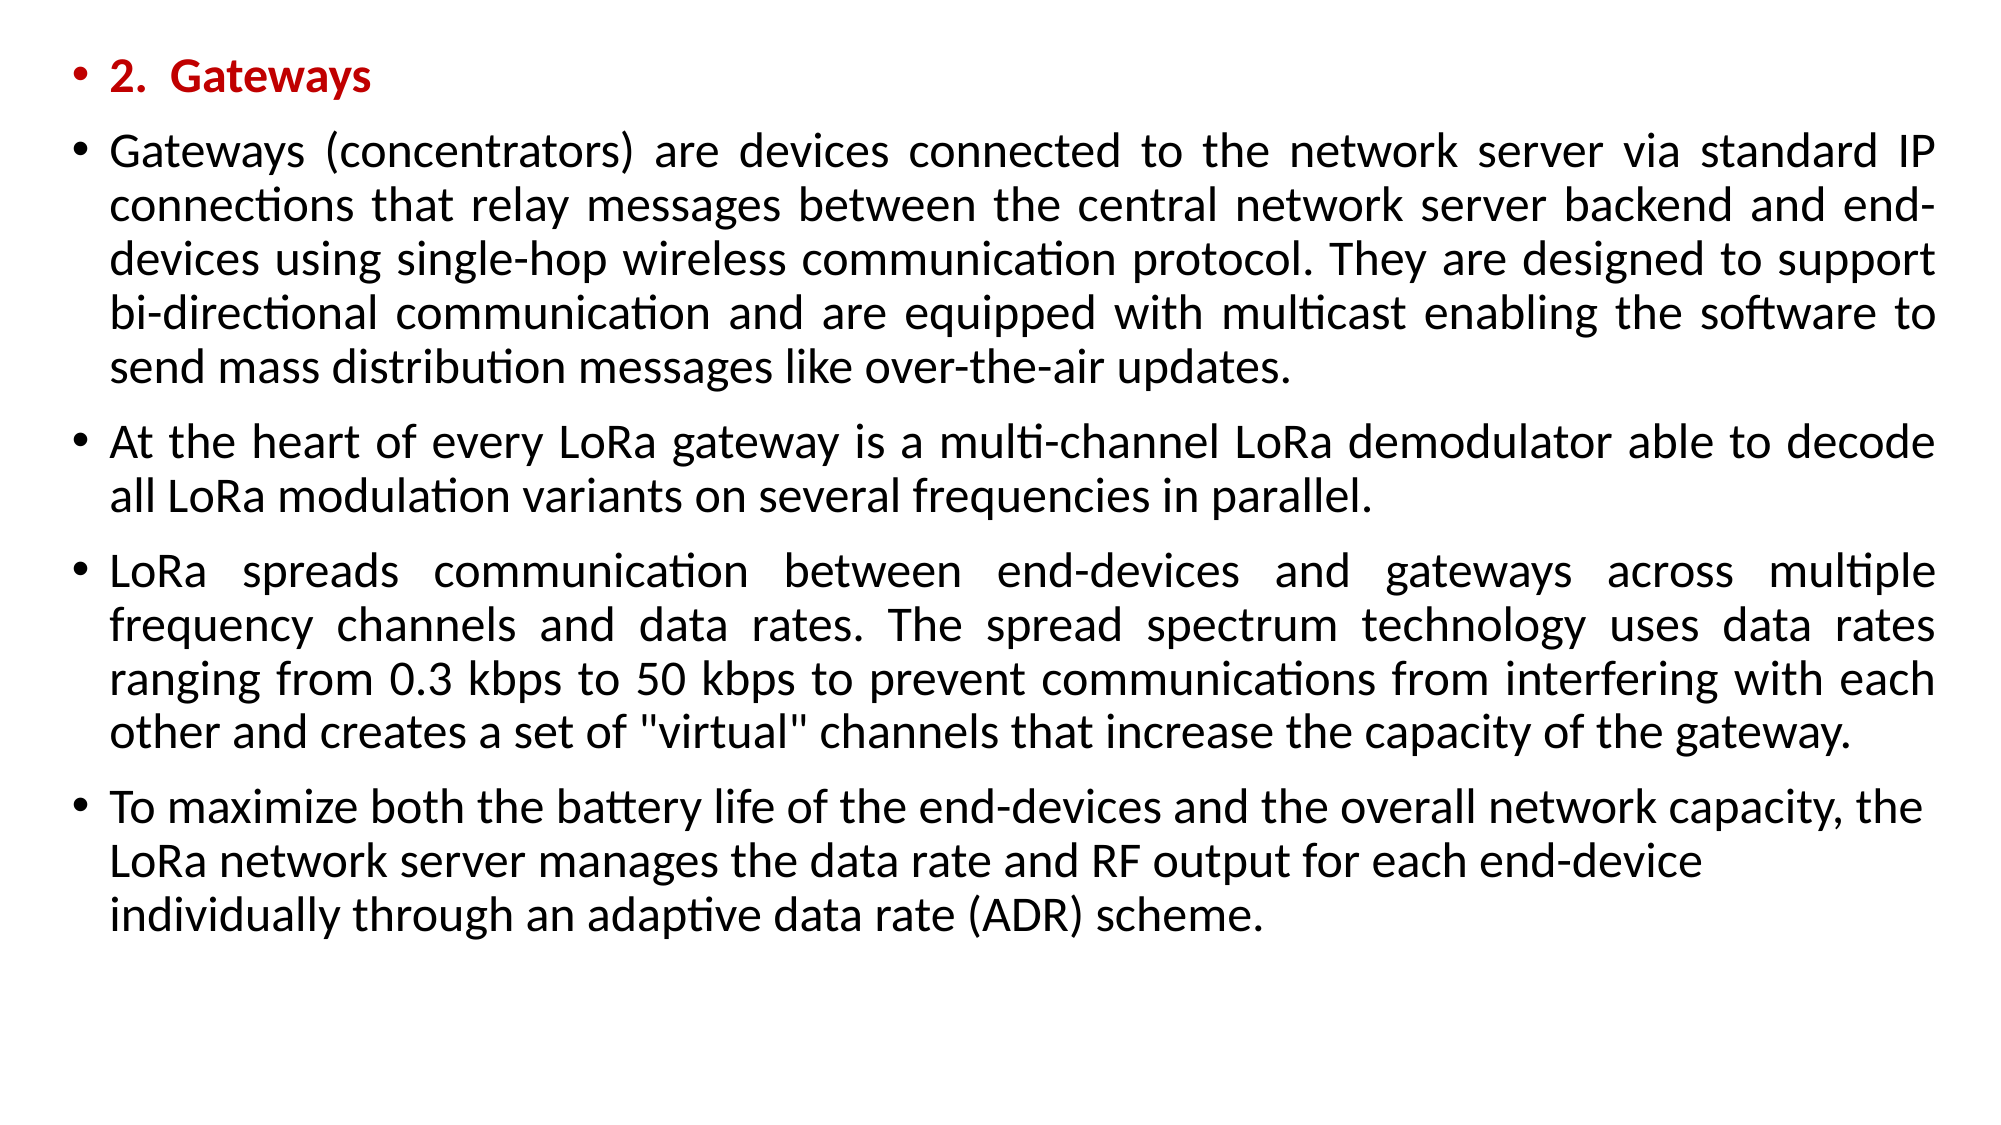

2.  Gateways
Gateways (concentrators) are devices connected to the network server via standard IP connections that relay messages between the central network server backend and end-devices using single-hop wireless communication protocol. They are designed to support bi-directional communication and are equipped with multicast enabling the software to send mass distribution messages like over-the-air updates.
At the heart of every LoRa gateway is a multi-channel LoRa demodulator able to decode all LoRa modulation variants on several frequencies in parallel.
LoRa spreads communication between end-devices and gateways across multiple frequency channels and data rates. The spread spectrum technology uses data rates ranging from 0.3 kbps to 50 kbps to prevent communications from interfering with each other and creates a set of "virtual" channels that increase the capacity of the gateway.
To maximize both the battery life of the end-devices and the overall network capacity, the LoRa network server manages the data rate and RF output for each end-device individually through an adaptive data rate (ADR) scheme.